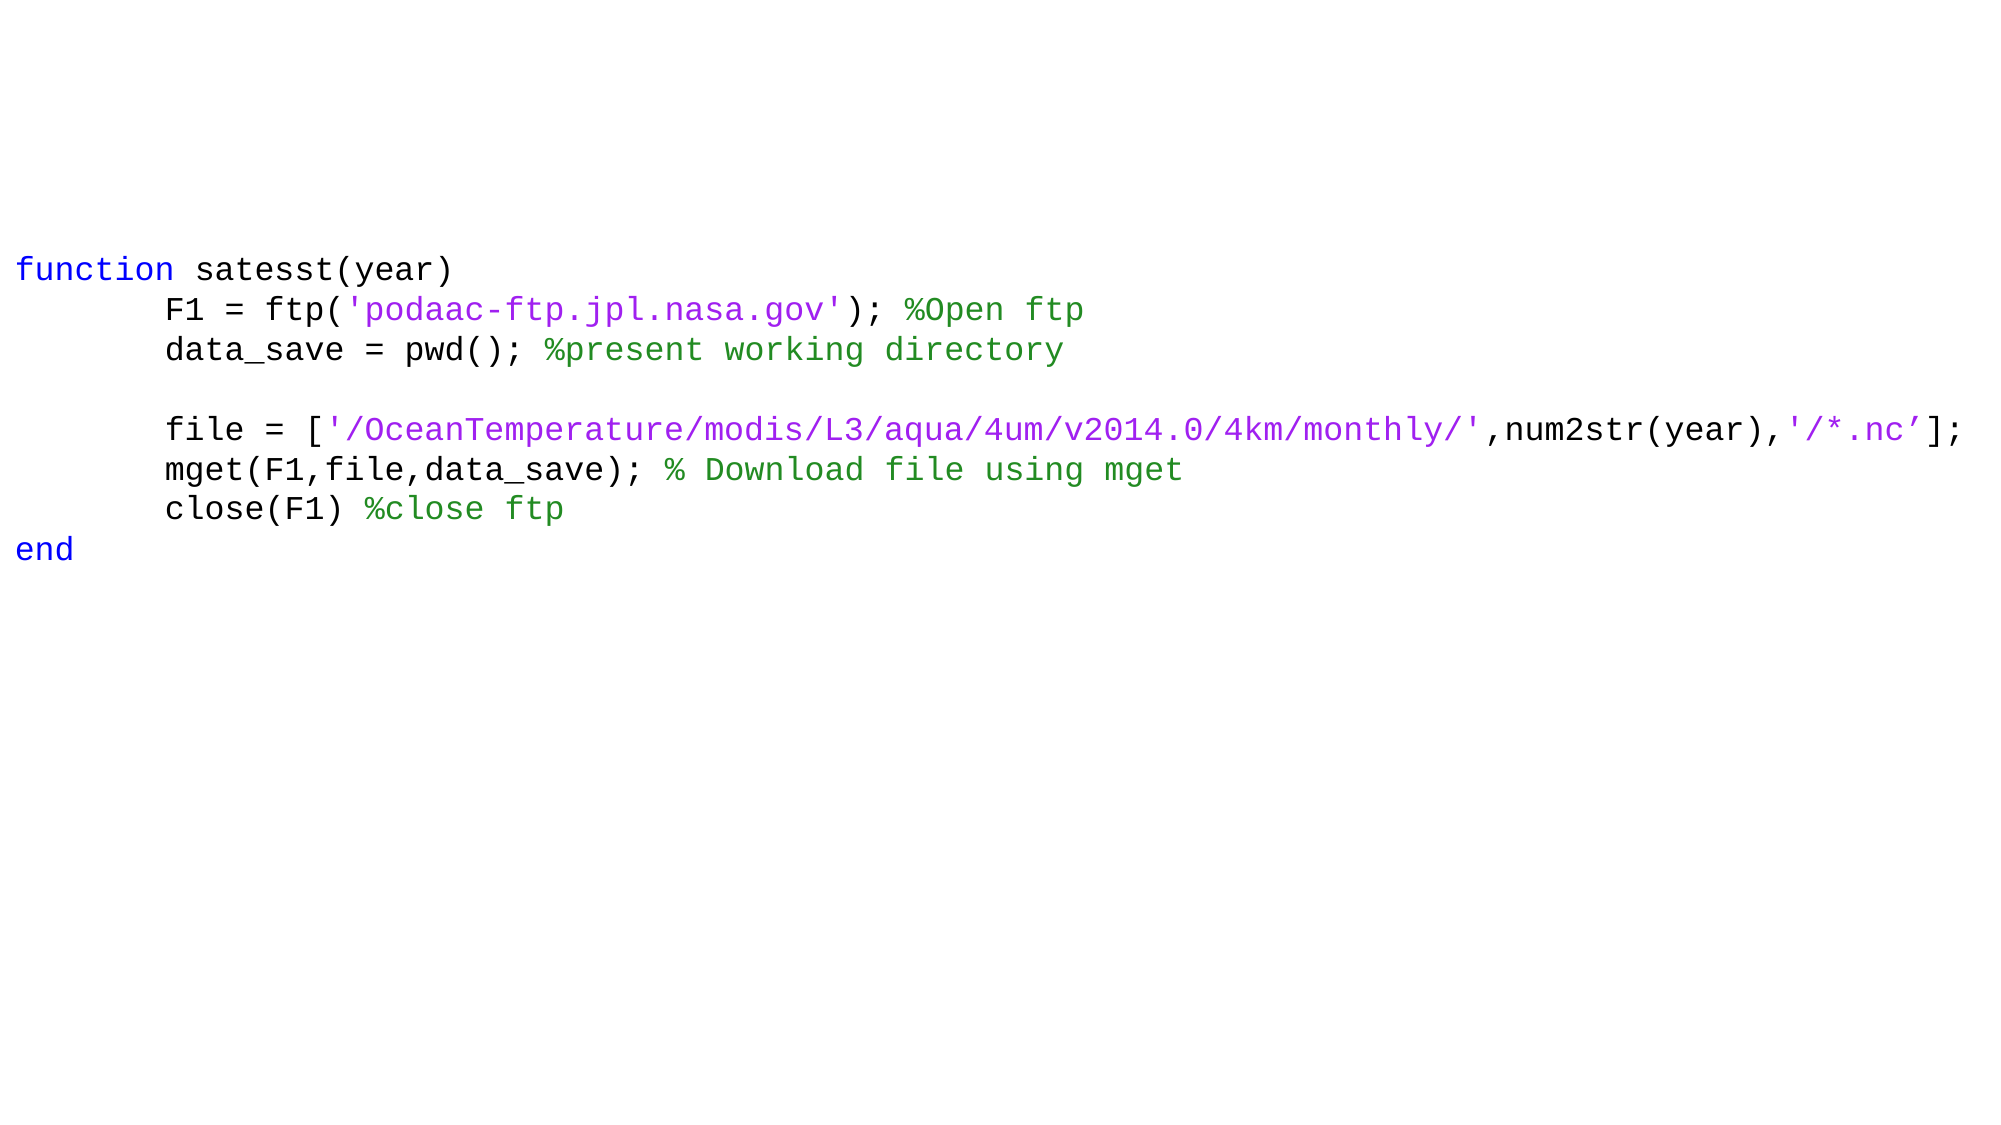

function satesst(year)
	F1 = ftp('podaac-ftp.jpl.nasa.gov'); %Open ftp
	data_save = pwd(); %present working directory

	file = ['/OceanTemperature/modis/L3/aqua/4um/v2014.0/4km/monthly/',num2str(year),'/*.nc’];
	mget(F1,file,data_save); % Download file using mget
	close(F1) %close ftp
end